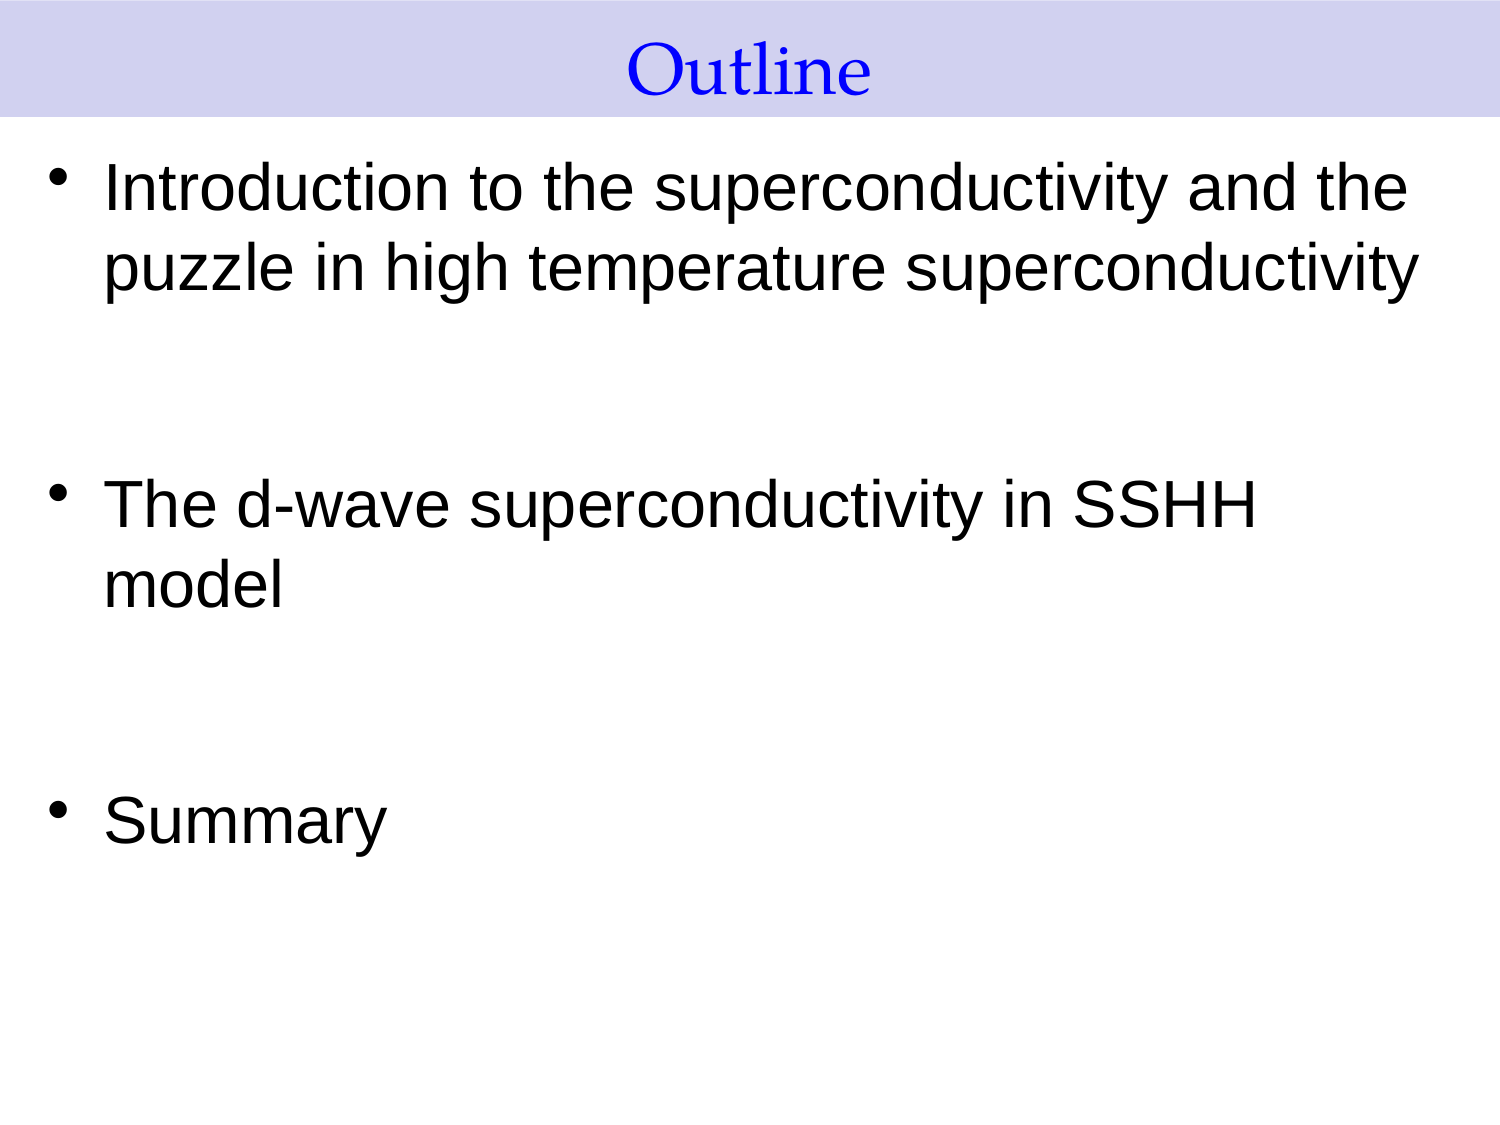

Outline
Introduction to the superconductivity and the puzzle in high temperature superconductivity

The d-wave superconductivity in SSHH model

Summary